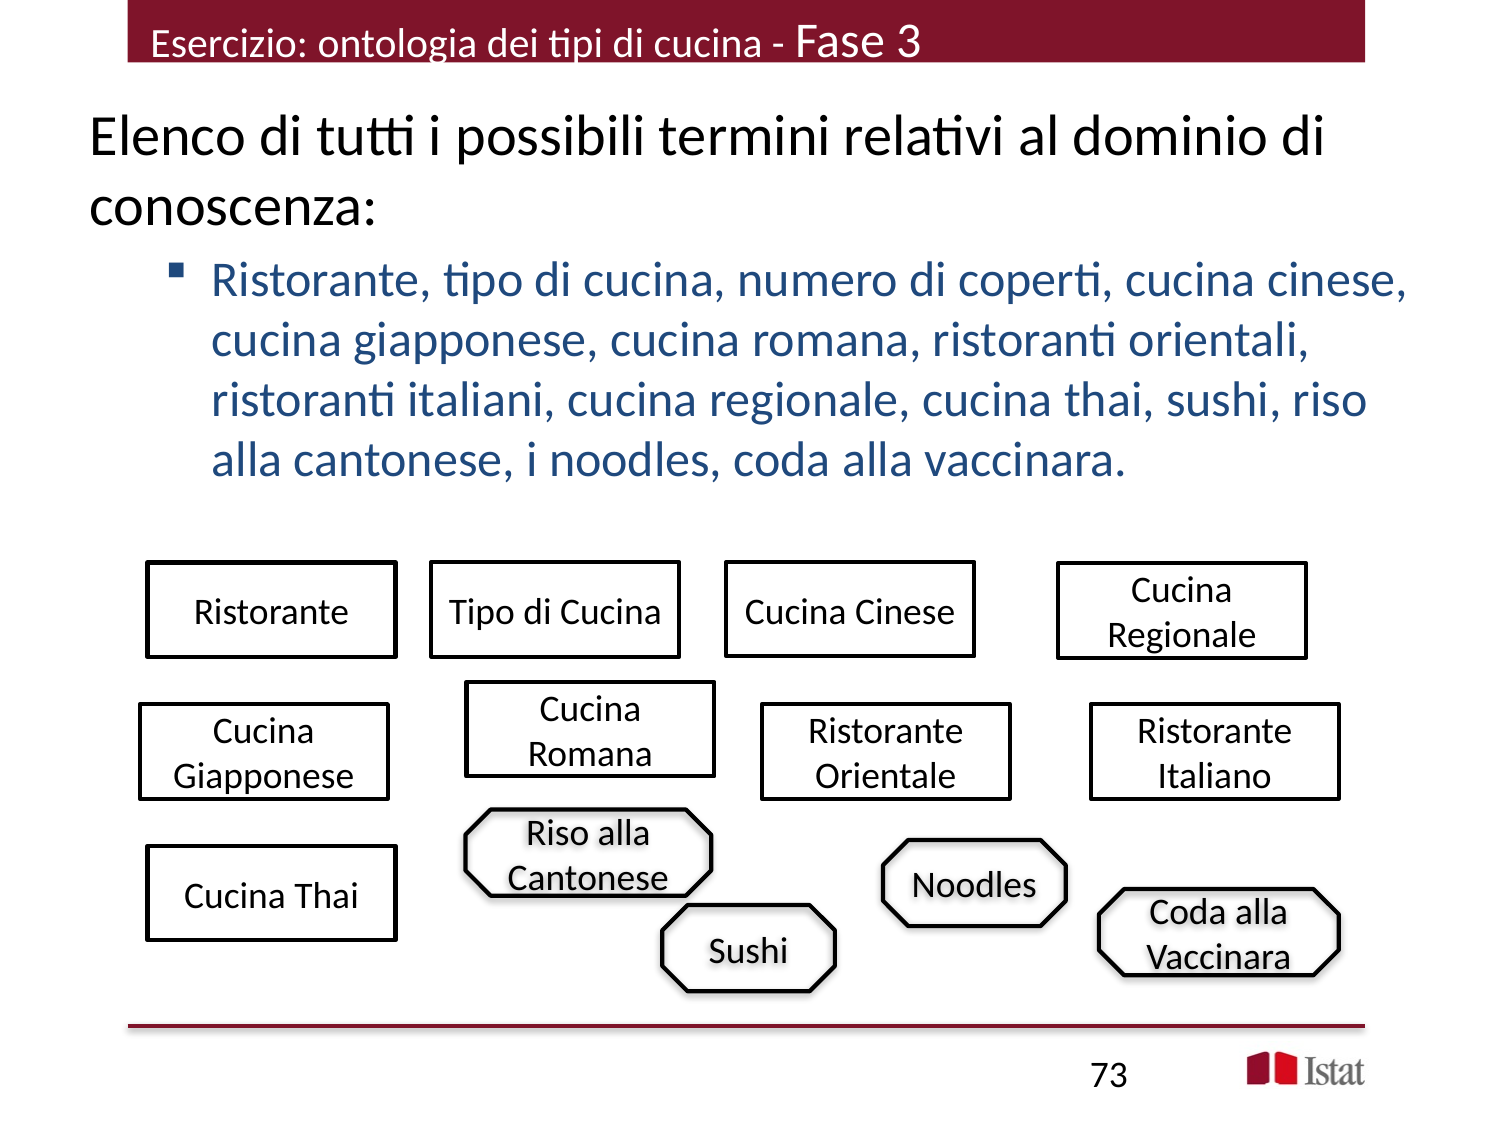

Esercizio: ontologia dei tipi di cucina - Fase 3
Elenco di tutti i possibili termini relativi al dominio di conoscenza:
Ristorante, tipo di cucina, numero di coperti, cucina cinese, cucina giapponese, cucina romana, ristoranti orientali, ristoranti italiani, cucina regionale, cucina thai, sushi, riso alla cantonese, i noodles, coda alla vaccinara.

Cucina Cinese
Tipo di Cucina
Ristorante
Cucina Regionale
Cucina Romana
Cucina Giapponese
Ristorante Orientale
Ristorante Italiano
Riso alla Cantonese
Noodles
Cucina Thai
Coda alla Vaccinara
Sushi
73